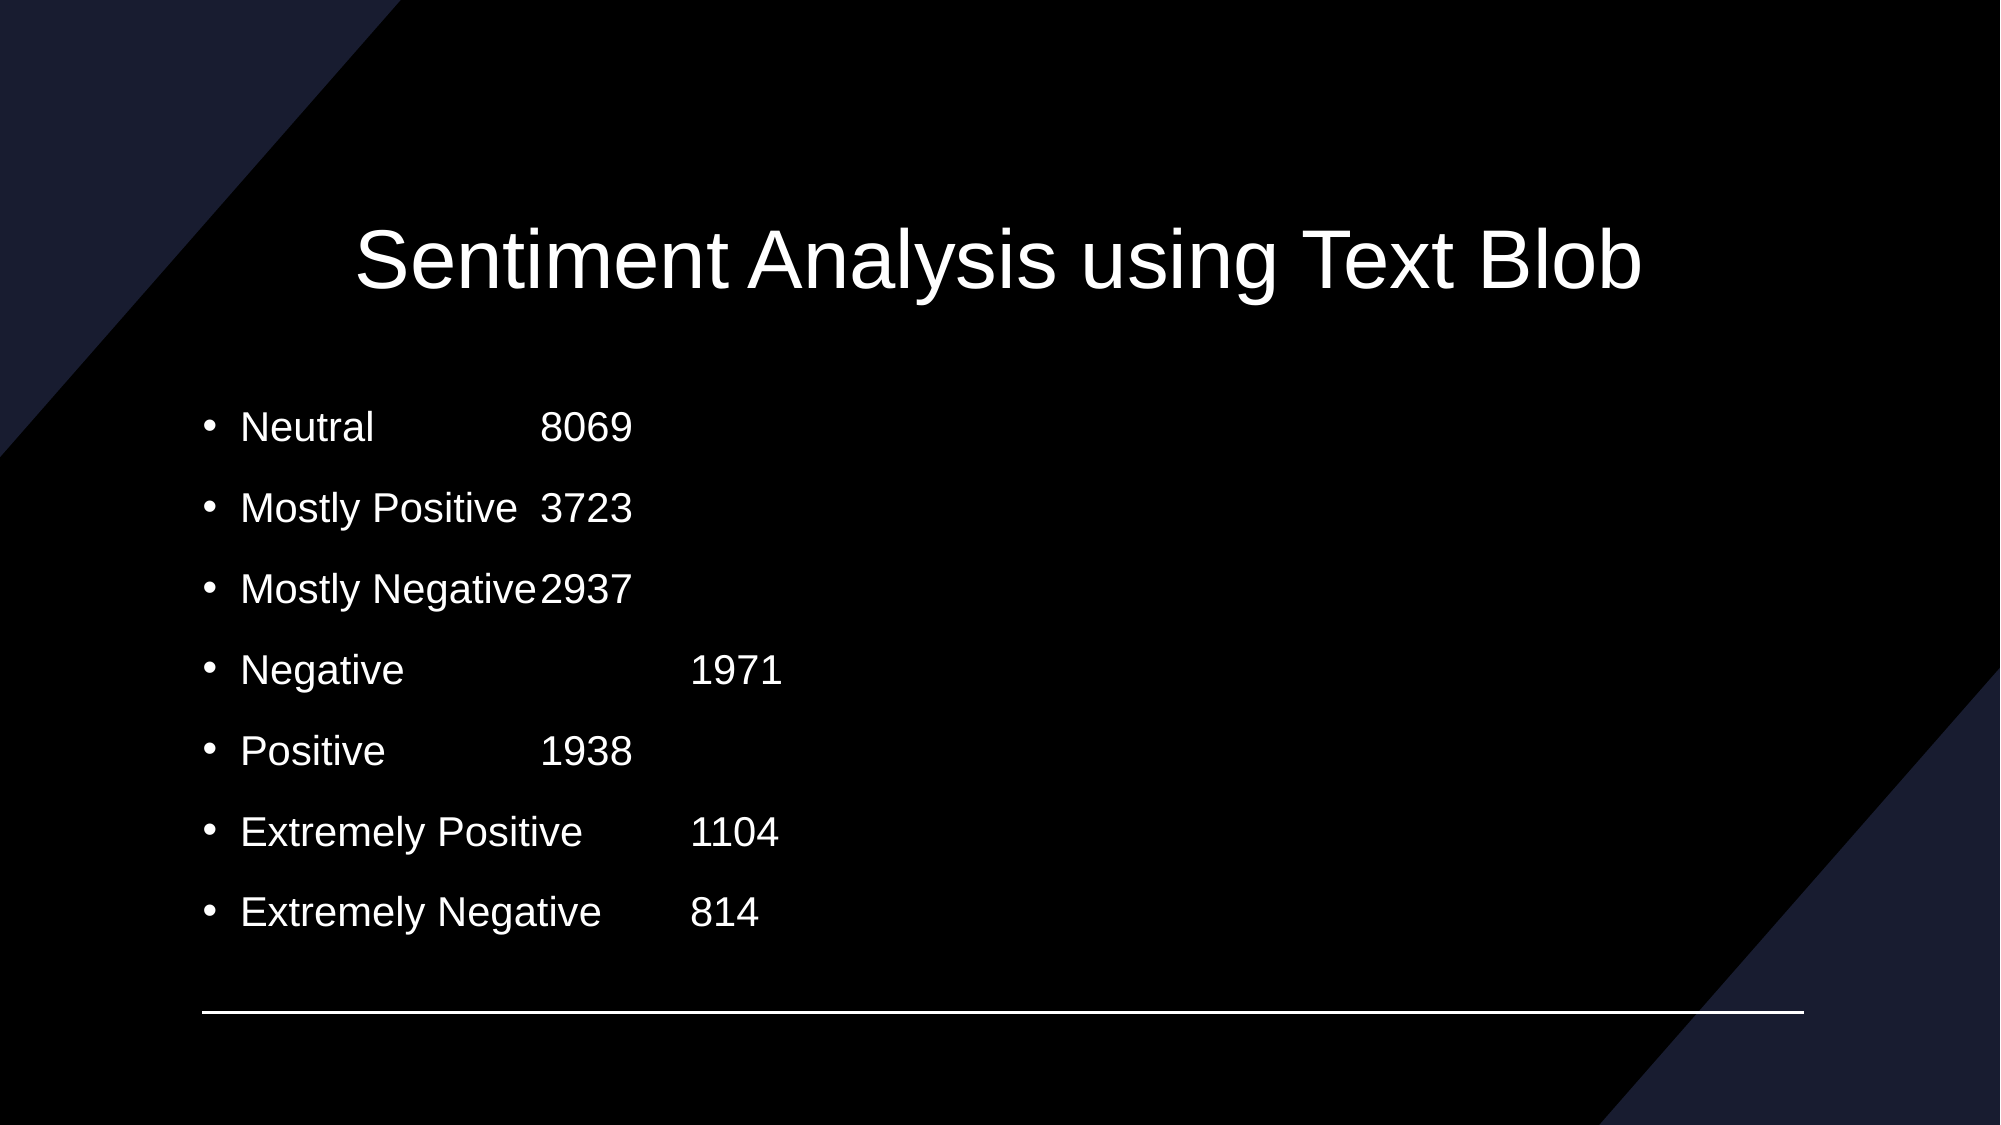

# Sentiment Analysis using Text Blob
Neutral		8069
Mostly Positive 	3723
Mostly Negative	2937
Negative		1971
Positive		1938
Extremely Positive	1104
Extremely Negative	814